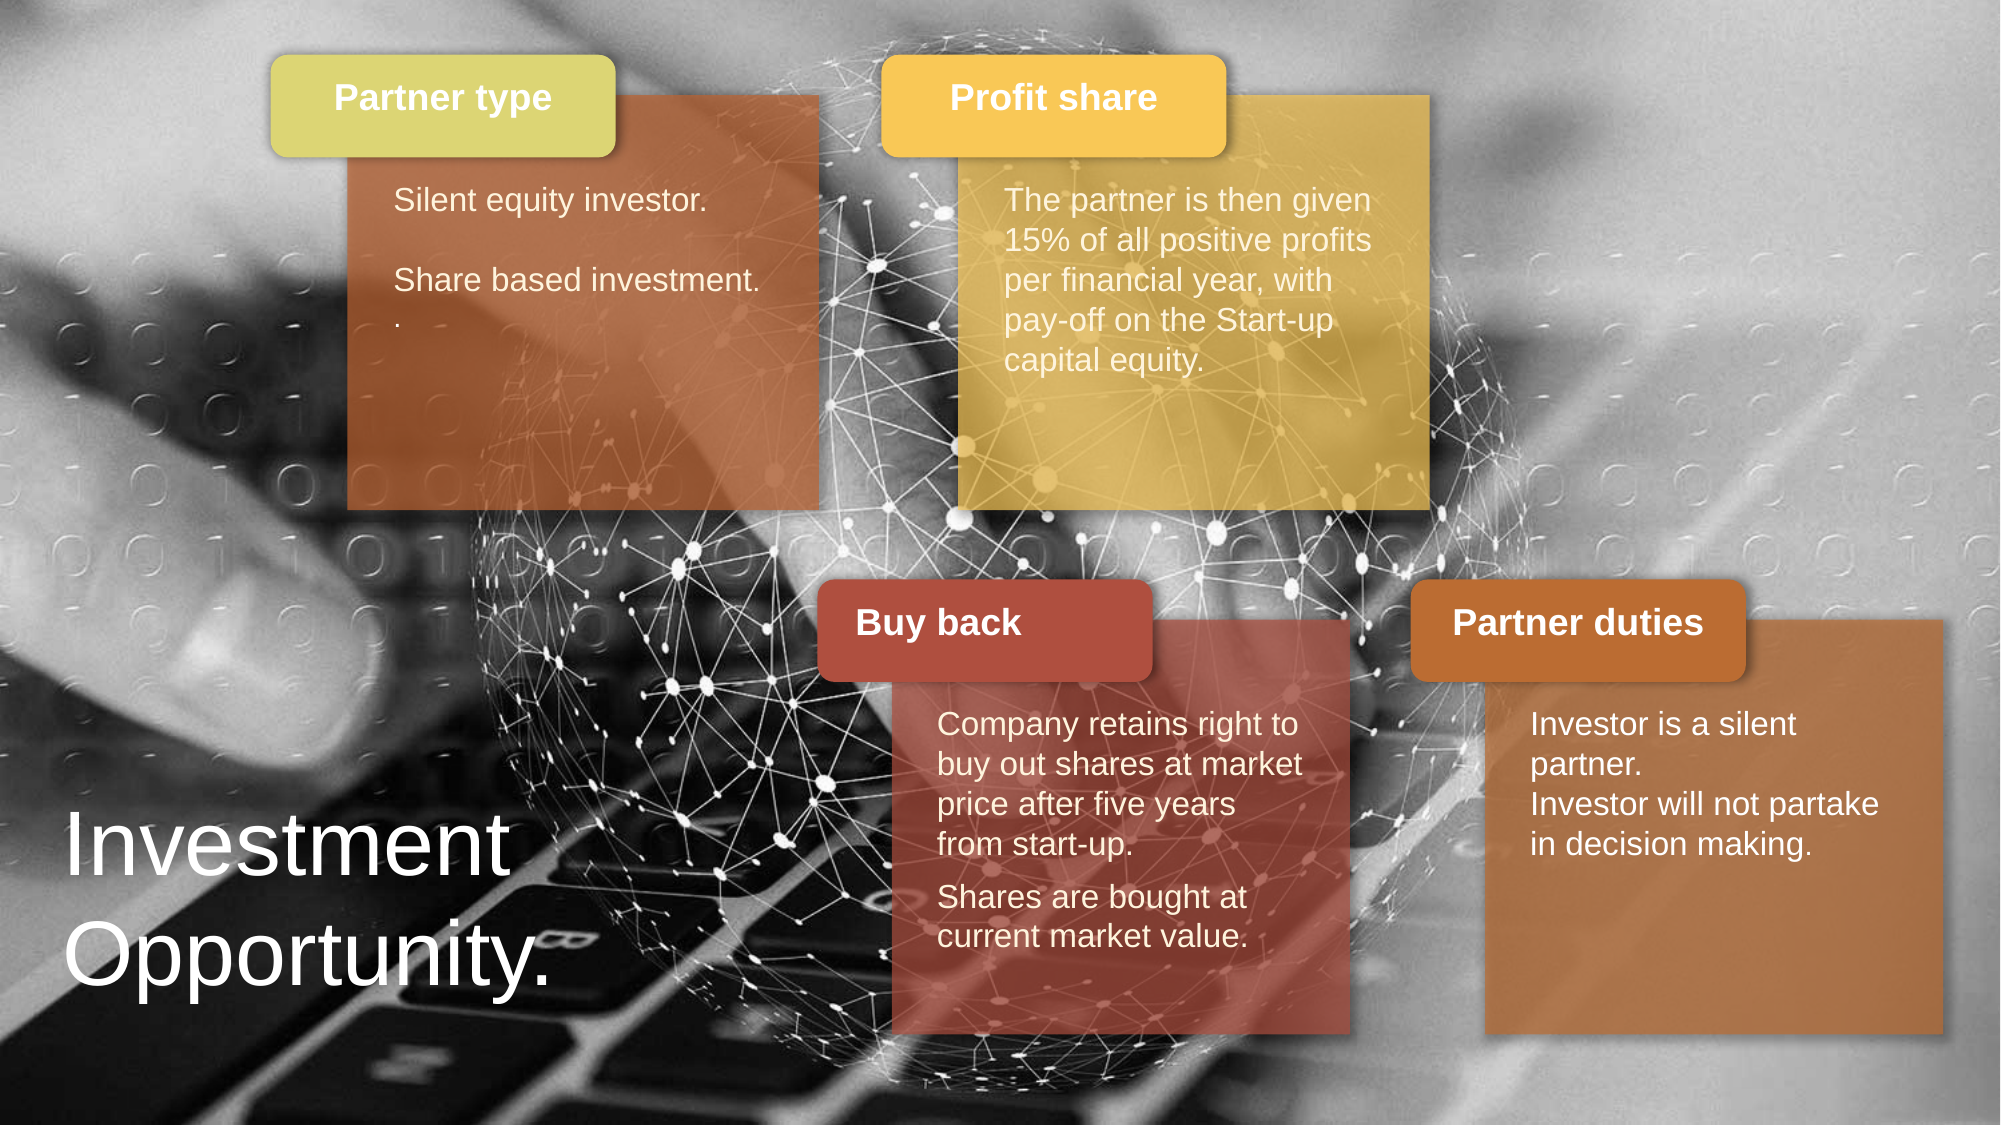

Partner type

Silent equity investor.

Share based investment.
.

Profit share

The partner is then given 15% of all positive profits per financial year, with pay-off on the Start-up capital equity.

Buy back

Company retains right to buy out shares at market price after five years from start-up.
Shares are bought at current market value.

Partner duties

Investor is a silent partner.
Investor will not partake in decision making.
Investment
Opportunity.